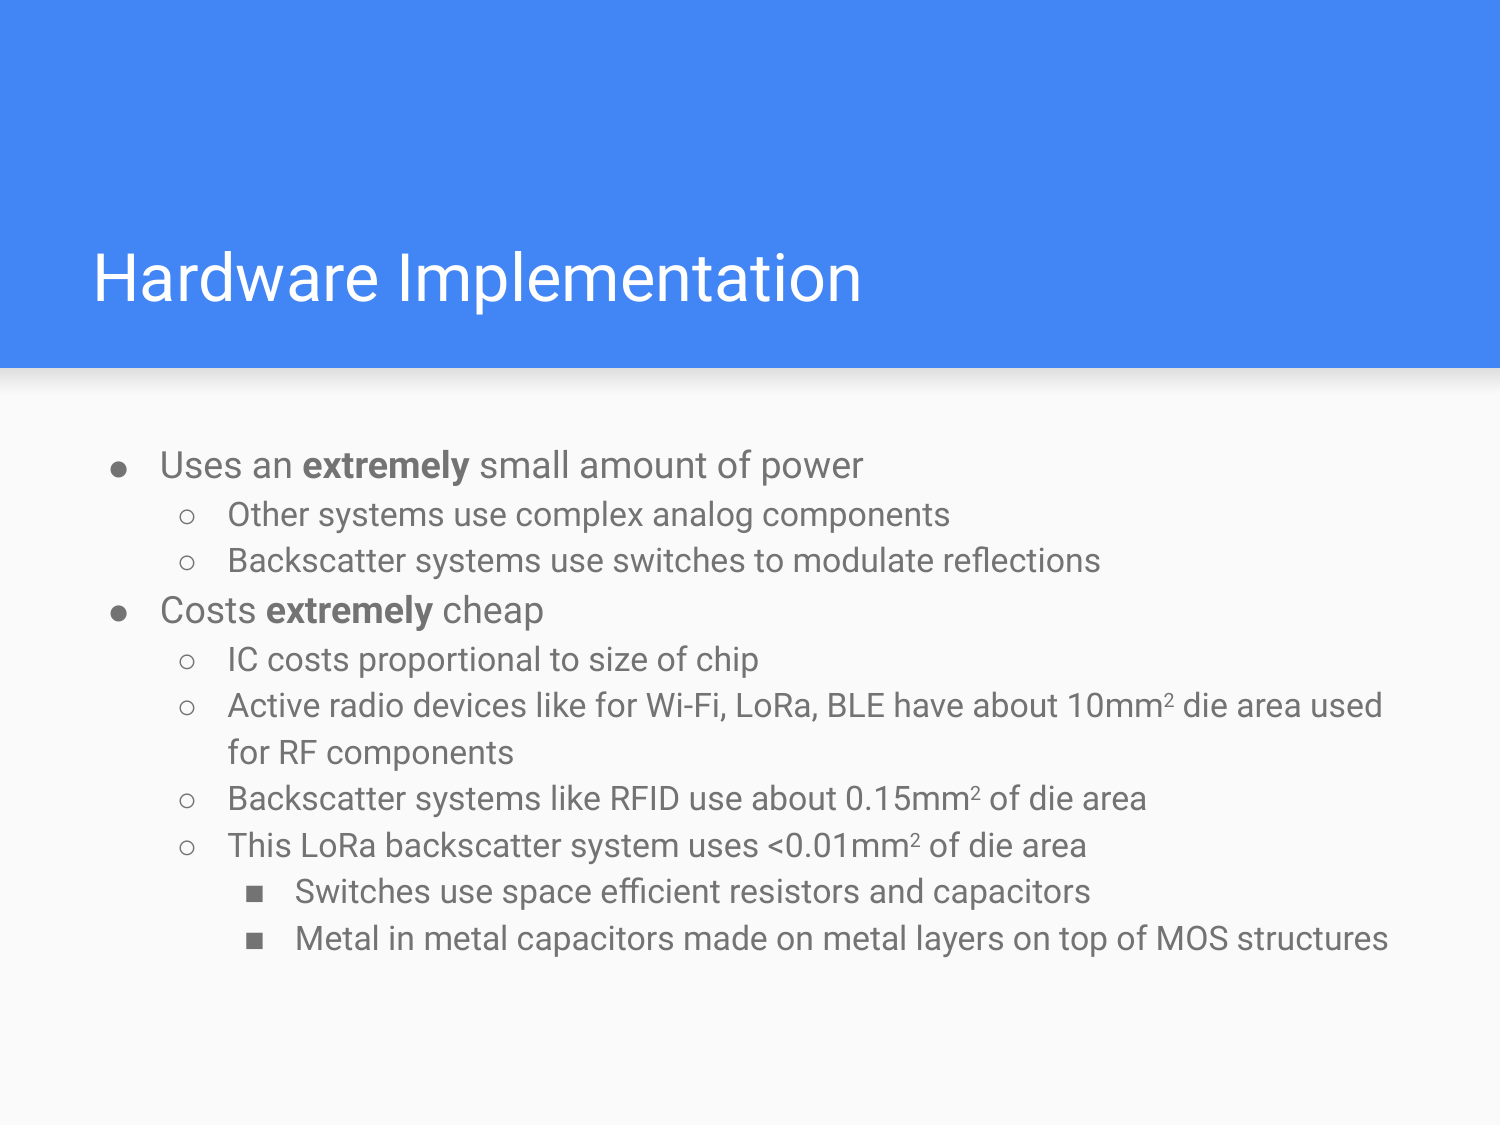

# Hardware Implementation
Uses an extremely small amount of power
Other systems use complex analog components
Backscatter systems use switches to modulate reflections
Costs extremely cheap
IC costs proportional to size of chip
Active radio devices like for Wi-Fi, LoRa, BLE have about 10mm2 die area used for RF components
Backscatter systems like RFID use about 0.15mm2 of die area
This LoRa backscatter system uses <0.01mm2 of die area
Switches use space efficient resistors and capacitors
Metal in metal capacitors made on metal layers on top of MOS structures